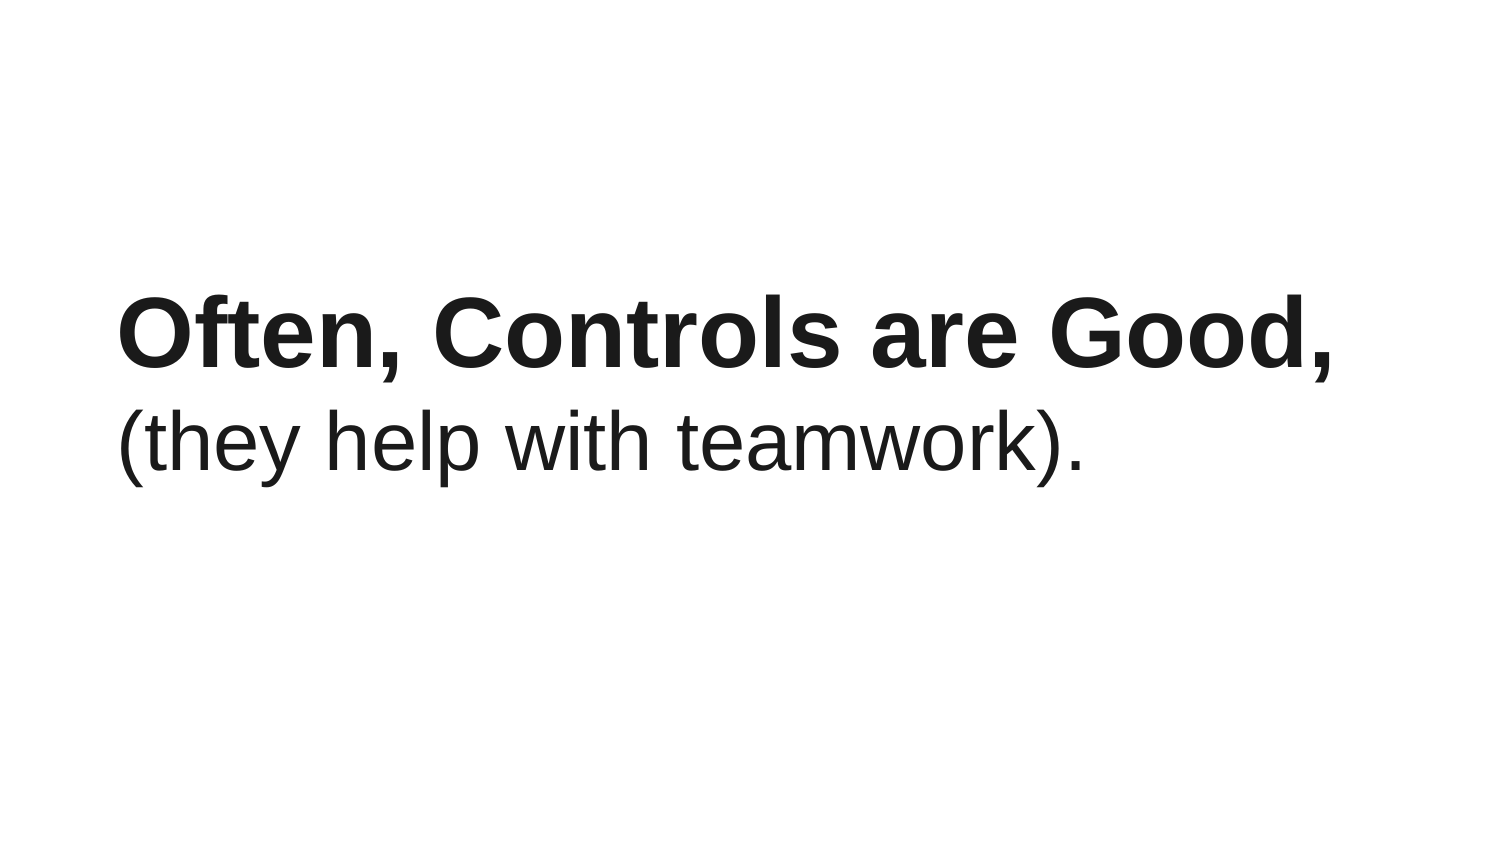

Often, Controls are Good,
(they help with teamwork).